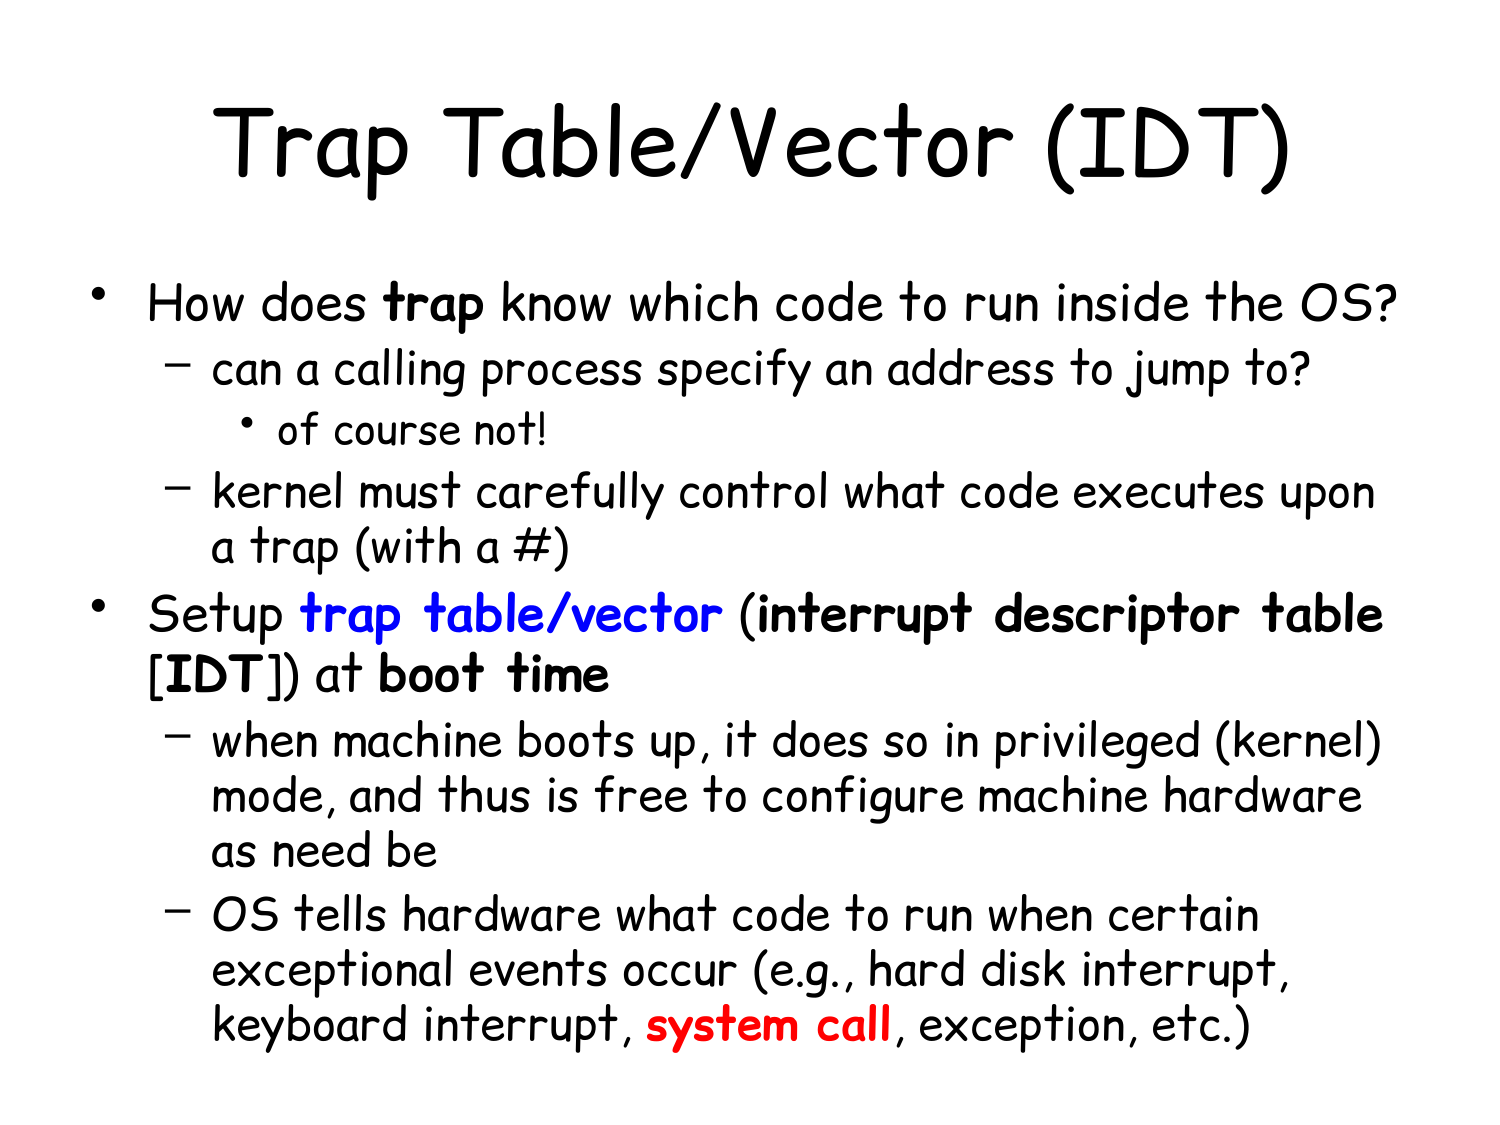

# Trap Table/Vector (IDT)
How does trap know which code to run inside the OS?
can a calling process specify an address to jump to?
of course not!
kernel must carefully control what code executes upon a trap (with a #)
Setup trap table/vector (interrupt descriptor table [IDT]) at boot time
when machine boots up, it does so in privileged (kernel) mode, and thus is free to configure machine hardware as need be
OS tells hardware what code to run when certain exceptional events occur (e.g., hard disk interrupt, keyboard interrupt, system call, exception, etc.)